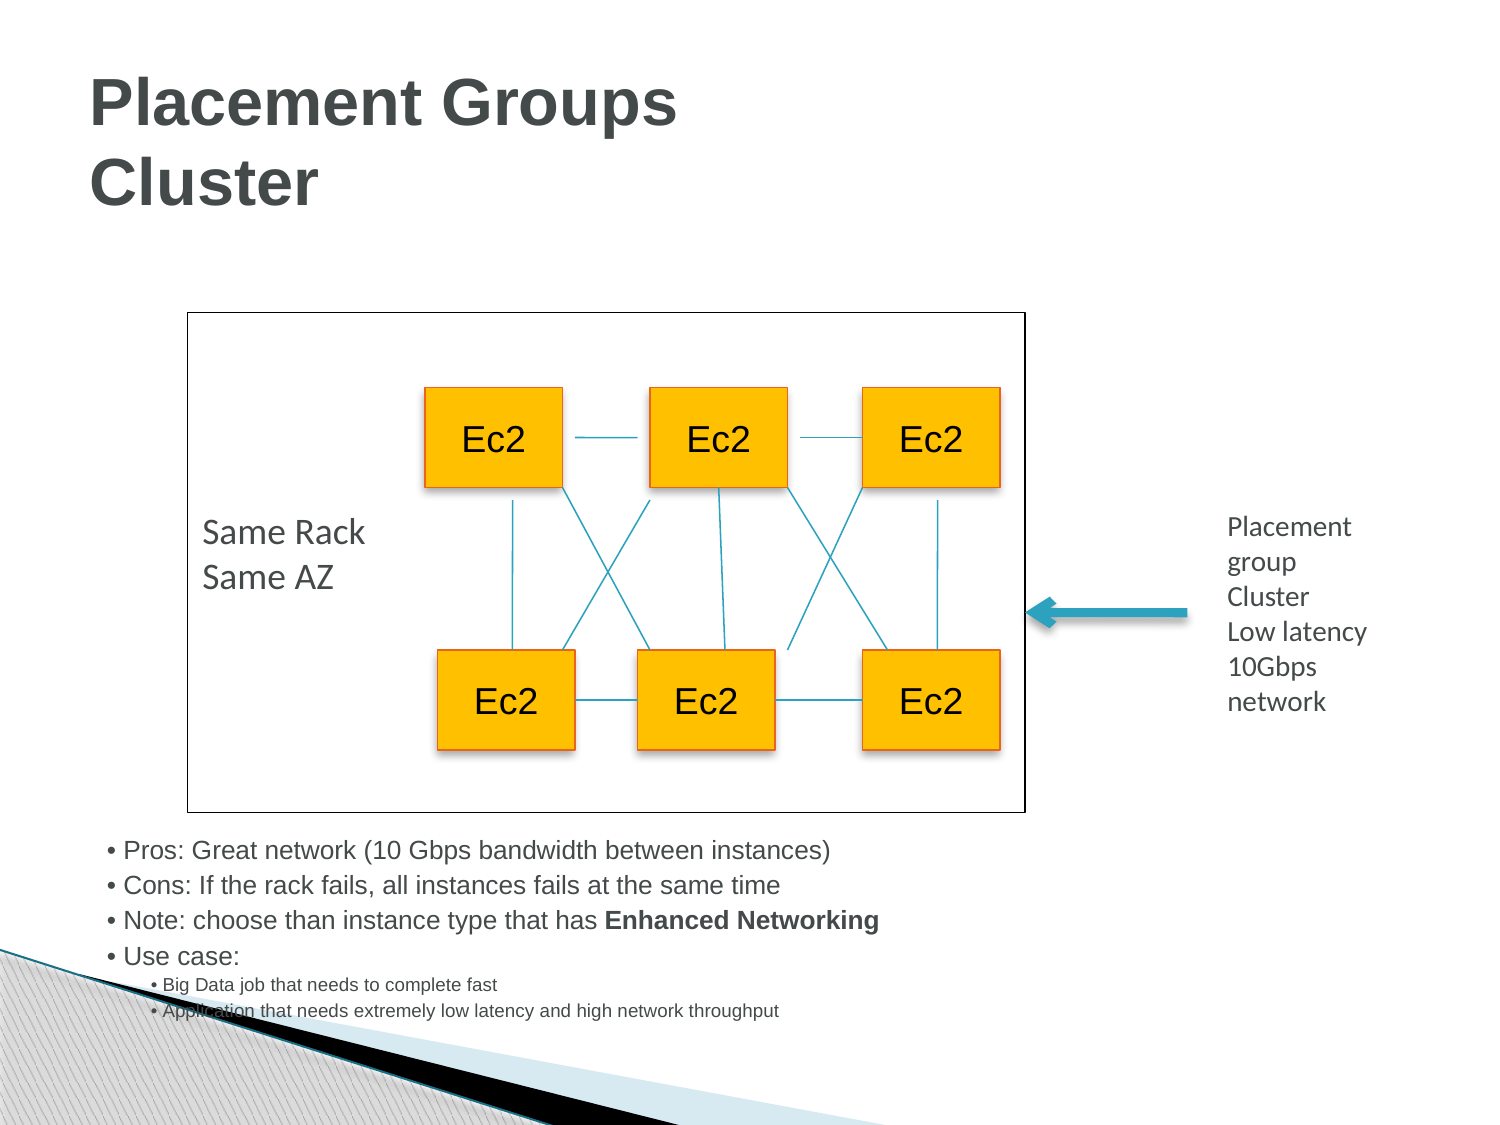

# Placement Groups Cluster

• Pros: Great network (10 Gbps bandwidth between instances)
• Cons: If the rack fails, all instances fails at the same time
• Note: choose than instance type that has Enhanced Networking
• Use case:
• Big Data job that needs to complete fast
• Application that needs extremely low latency and high network throughput

Ec2
Ec2
Ec2
Same Rack
Same AZ
Placement group
Cluster
Low latency
10Gbps network
Ec2
Ec2
Ec2